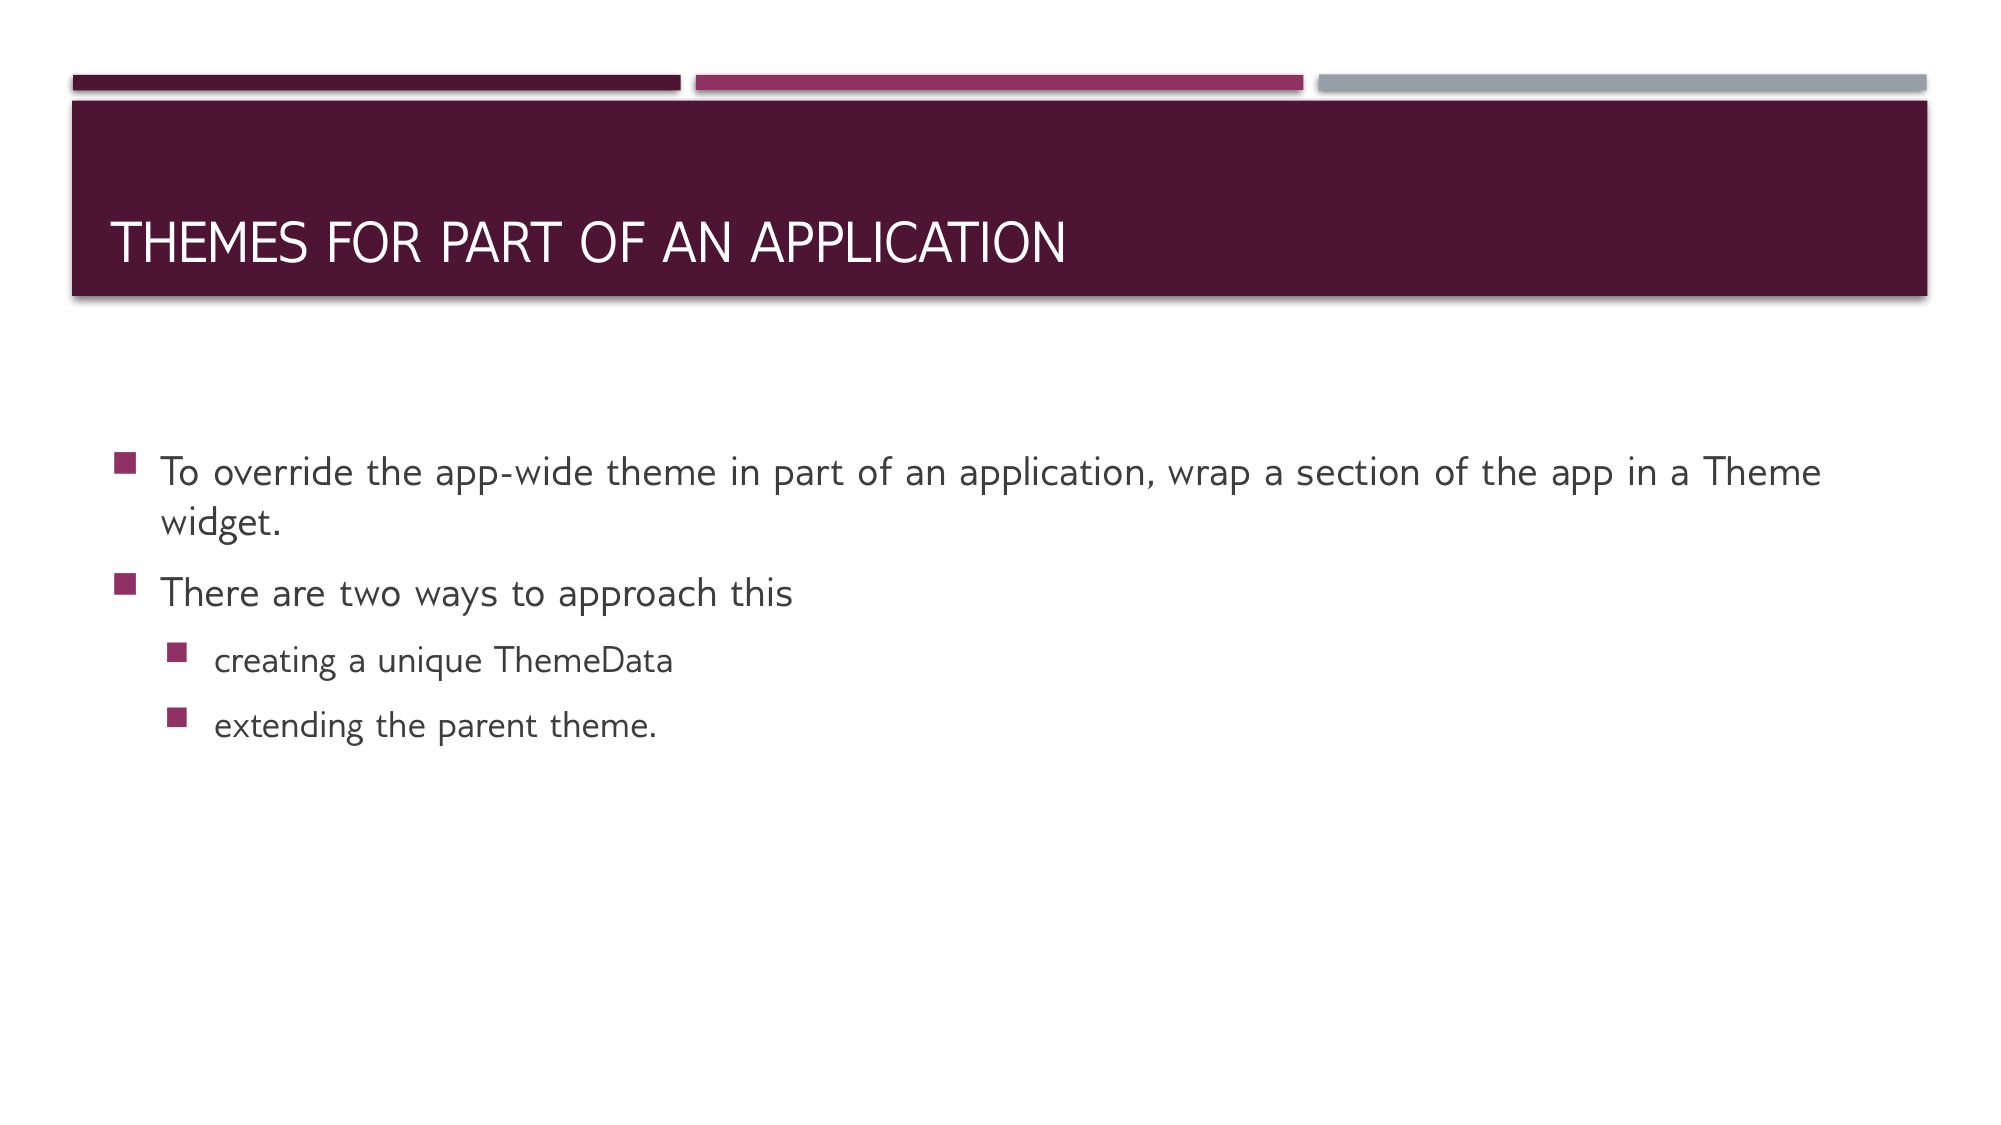

# Themes for part of an application
To override the app-wide theme in part of an application, wrap a section of the app in a Theme widget.
There are two ways to approach this
creating a unique ThemeData
extending the parent theme.